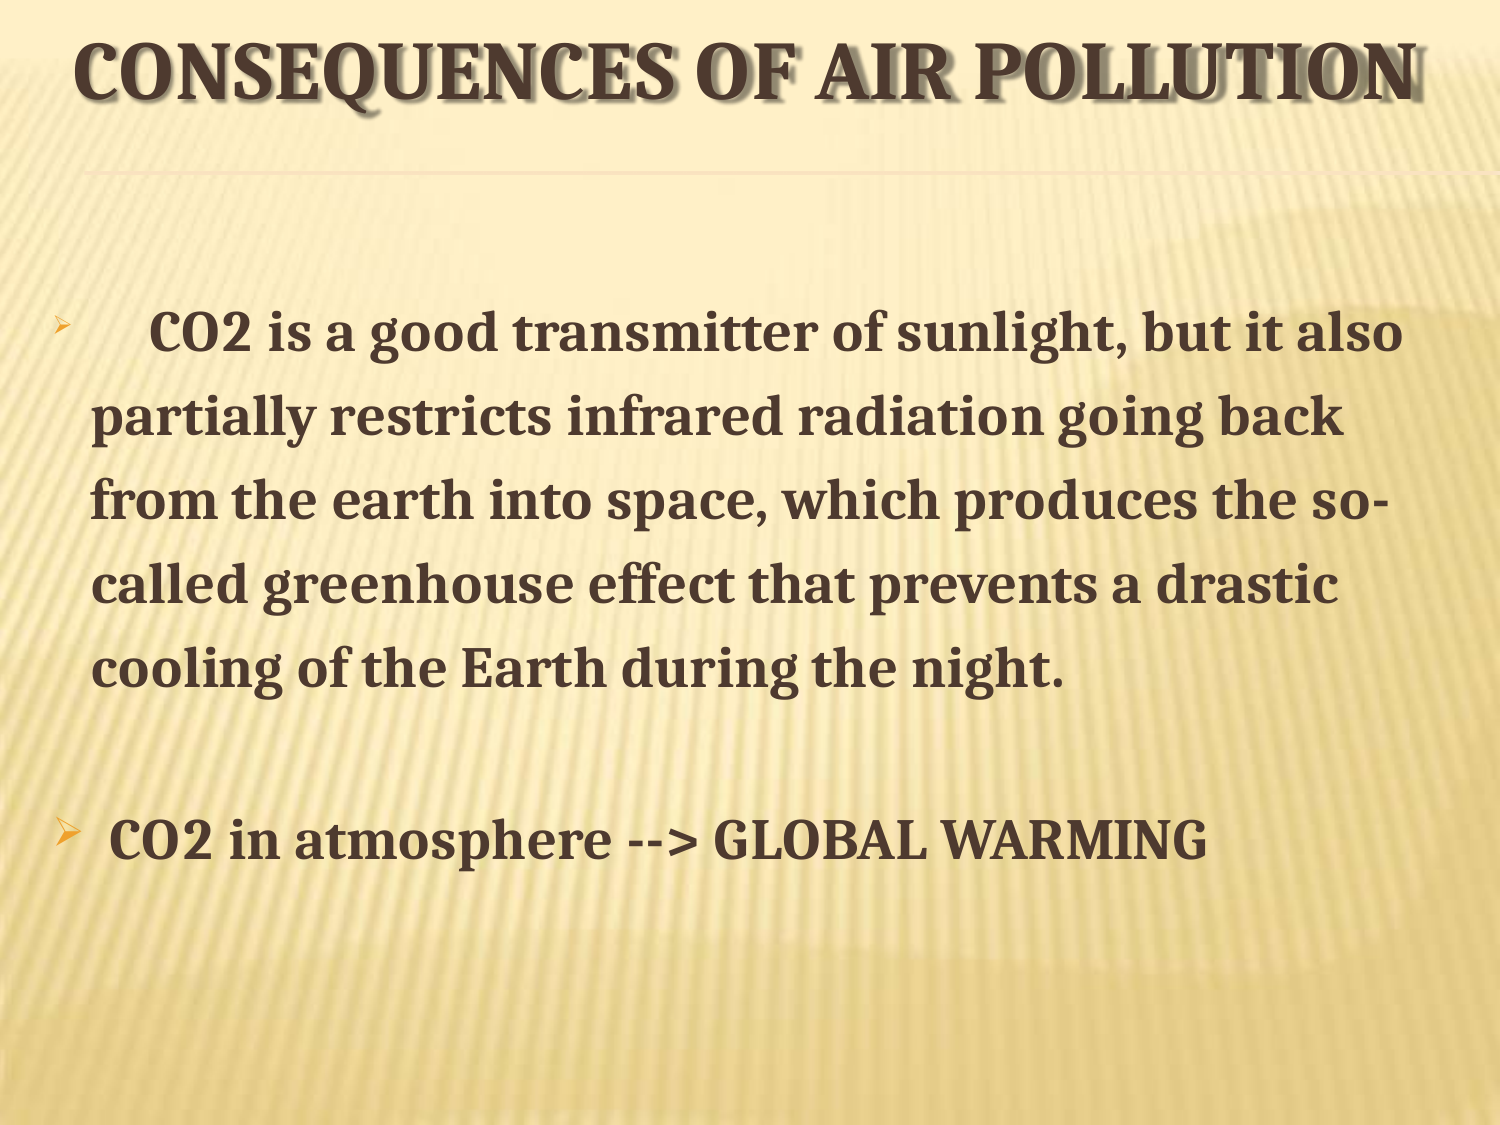

# CONSEQUENCES OF AIR POLLUTION
	CO2 is a good transmitter of sunlight, but it also  partially restricts infrared radiation going back  from the earth into space, which produces the so-  called greenhouse effect that prevents a drastic  cooling of the Earth during the night.

CO2 in atmosphere --> GLOBAL WARMING